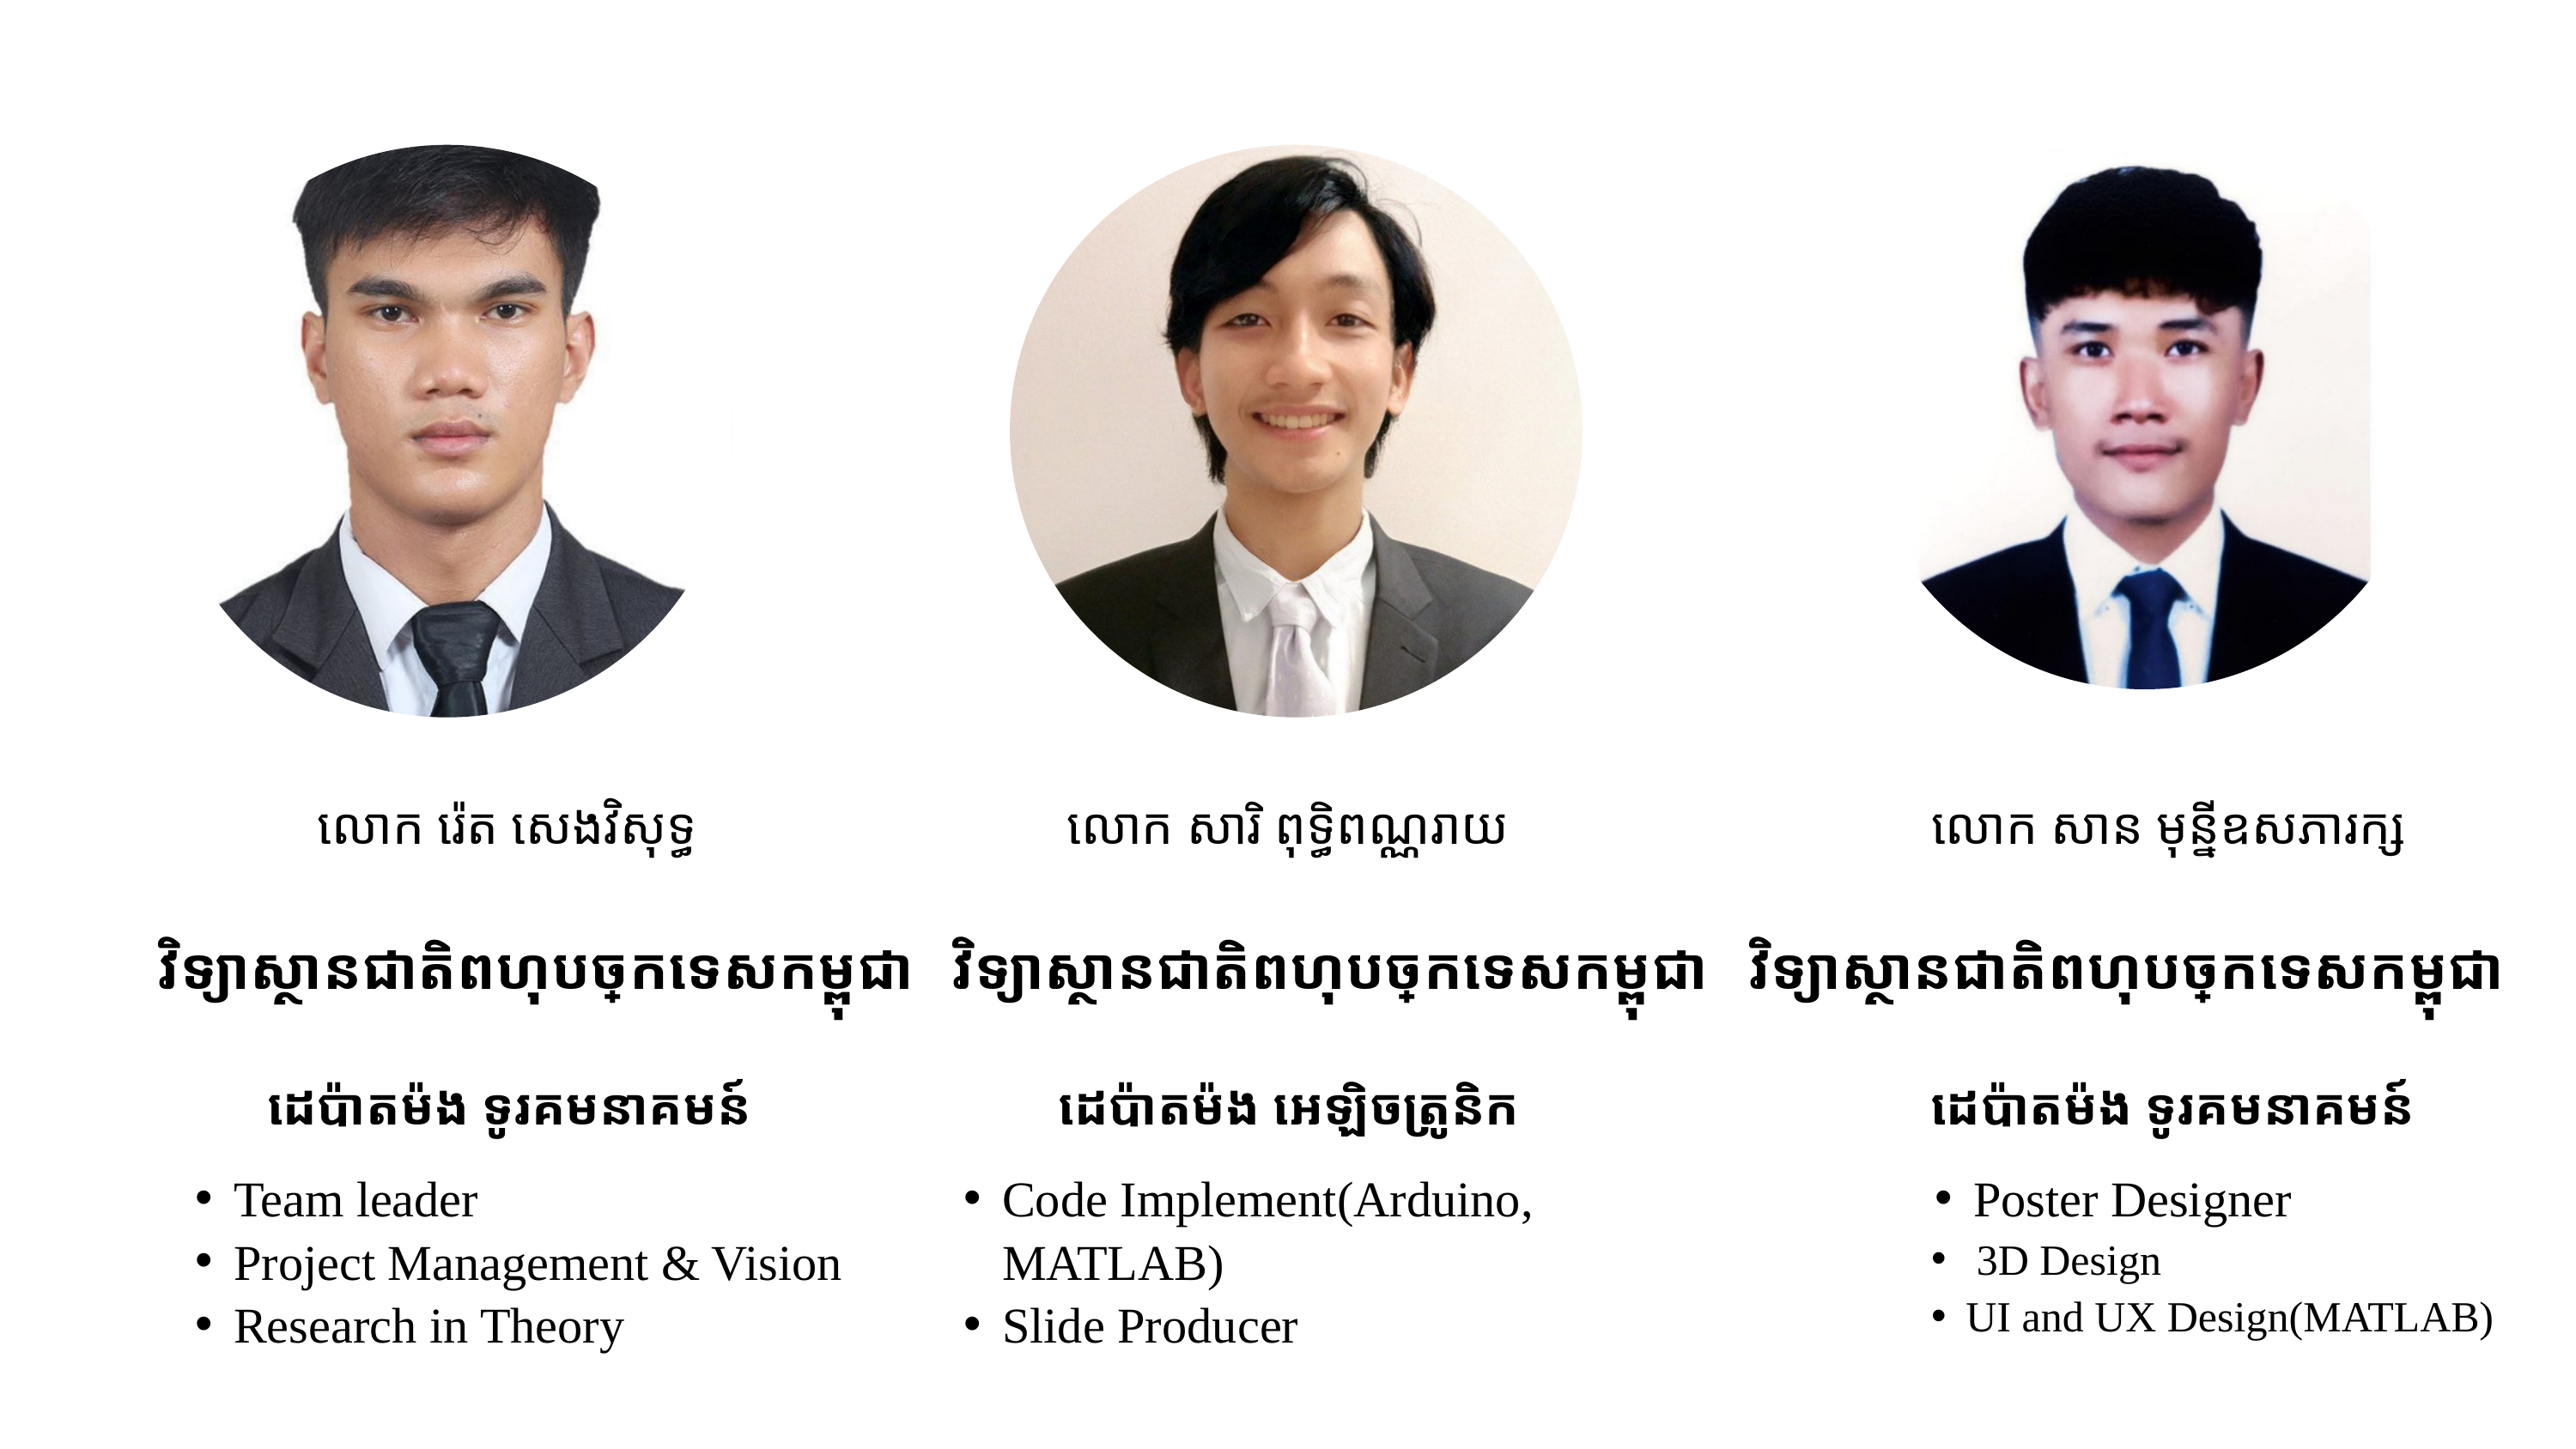

លោក រ៉េត សេងវិសុទ្ធ
លោក សារិ ពុទ្ធិពណ្ណរាយ
លោក សាន មុន្នីឧសភារក្ស
វិទ្យាស្ថានជាតិពហុបច្ចេកទេសកម្ពុជា
វិទ្យាស្ថានជាតិពហុបច្ចេកទេសកម្ពុជា
វិទ្យាស្ថានជាតិពហុបច្ចេកទេសកម្ពុជា
ដេប៉ាតម៉ង ទូរគមនាគមន៍
ដេប៉ាតម៉ង អេឡិចត្រូនិក
ដេប៉ាតម៉ង ទូរគមនាគមន៍
Team leader
Project Management & Vision
Research in Theory
Code Implement(Arduino, MATLAB)
Slide Producer
Poster Designer
 3D Design
UI and UX Design(MATLAB)